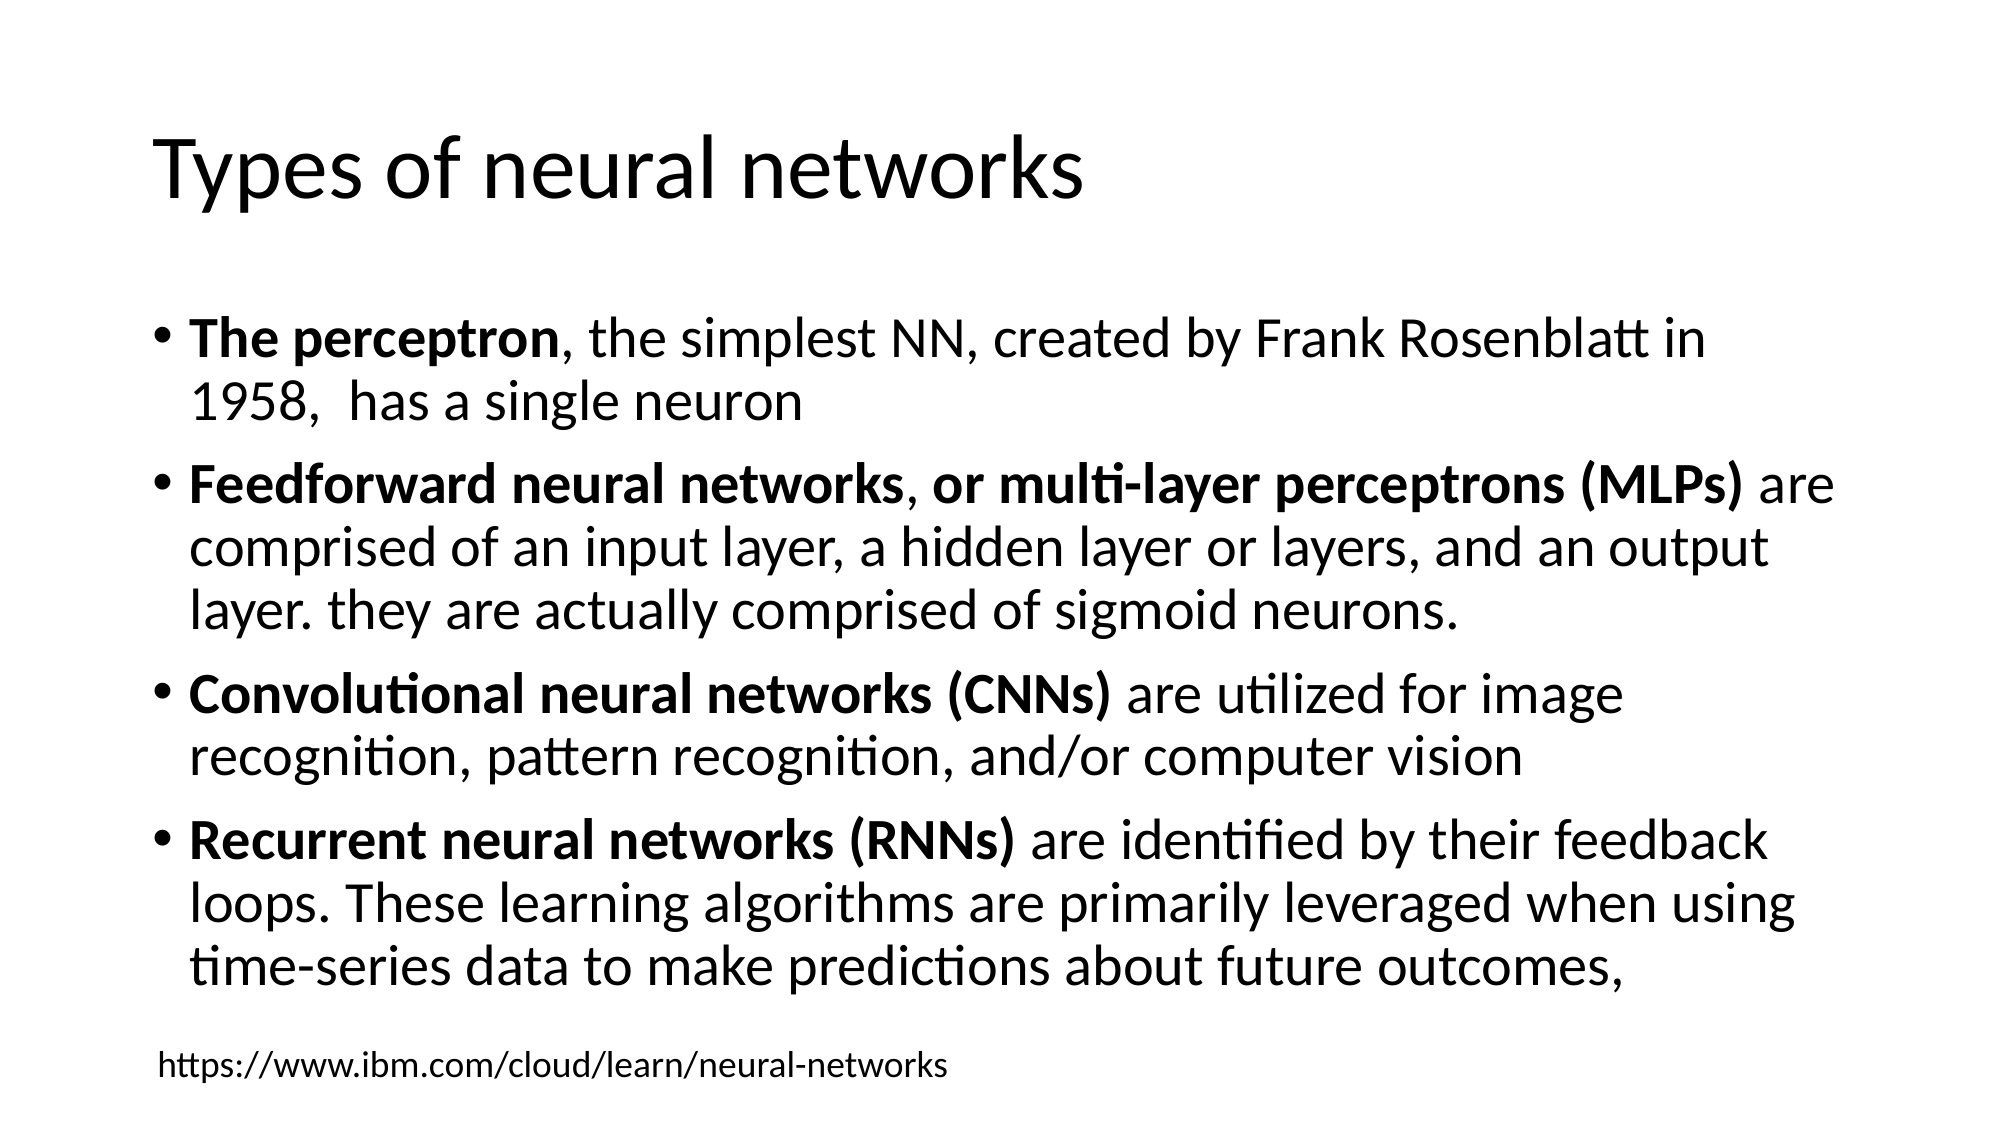

# Types of neural networks
The perceptron, the simplest NN, created by Frank Rosenblatt in 1958,  has a single neuron
Feedforward neural networks, or multi-layer perceptrons (MLPs) are comprised of an input layer, a hidden layer or layers, and an output layer. they are actually comprised of sigmoid neurons.
Convolutional neural networks (CNNs) are utilized for image recognition, pattern recognition, and/or computer vision
Recurrent neural networks (RNNs) are identified by their feedback loops. These learning algorithms are primarily leveraged when using time-series data to make predictions about future outcomes,
https://www.ibm.com/cloud/learn/neural-networks